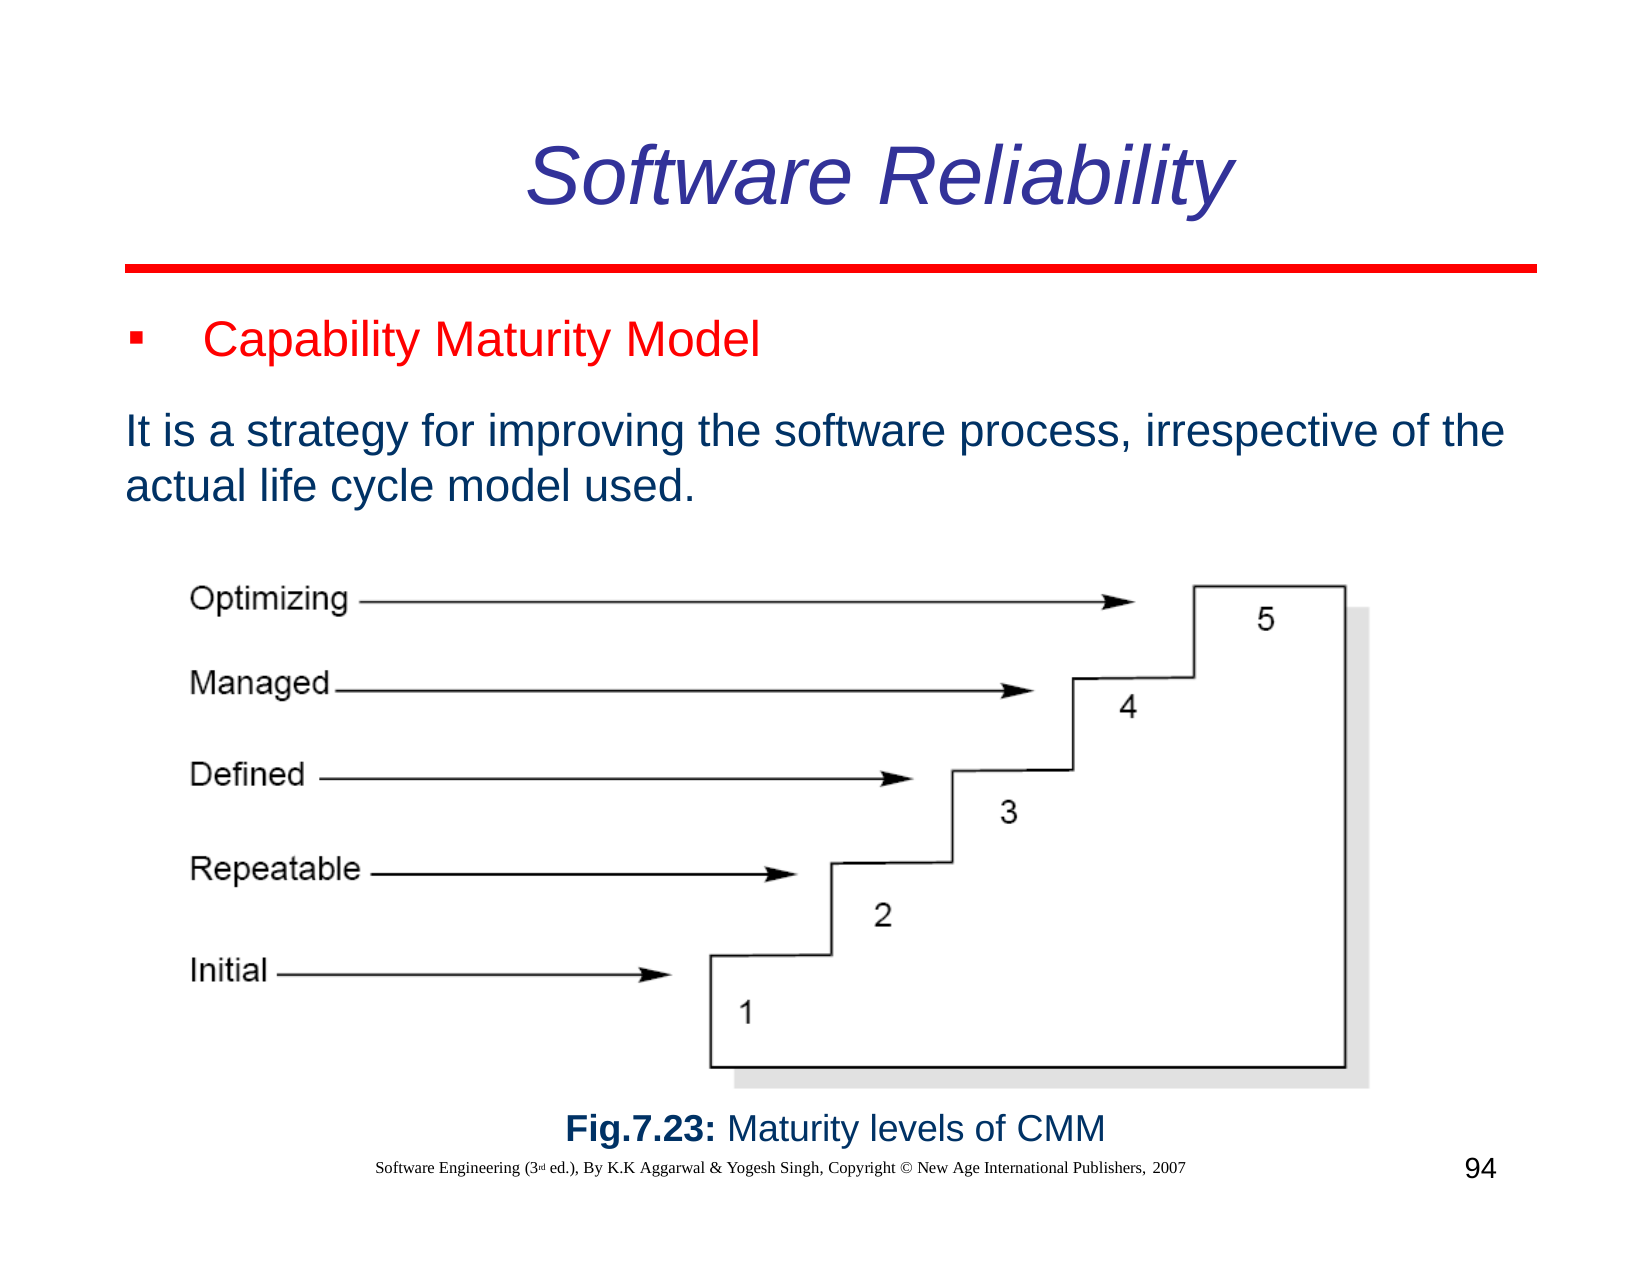

# Software Reliability

Capability Maturity Model
It is a strategy for improving the software process, irrespective of the  actual life cycle model used.

94
Fig.7.23: Maturity levels of CMM
Software Engineering (3rd  ed.), By K.K Aggarwal & Yogesh Singh, Copyright © New Age International Publishers, 2007